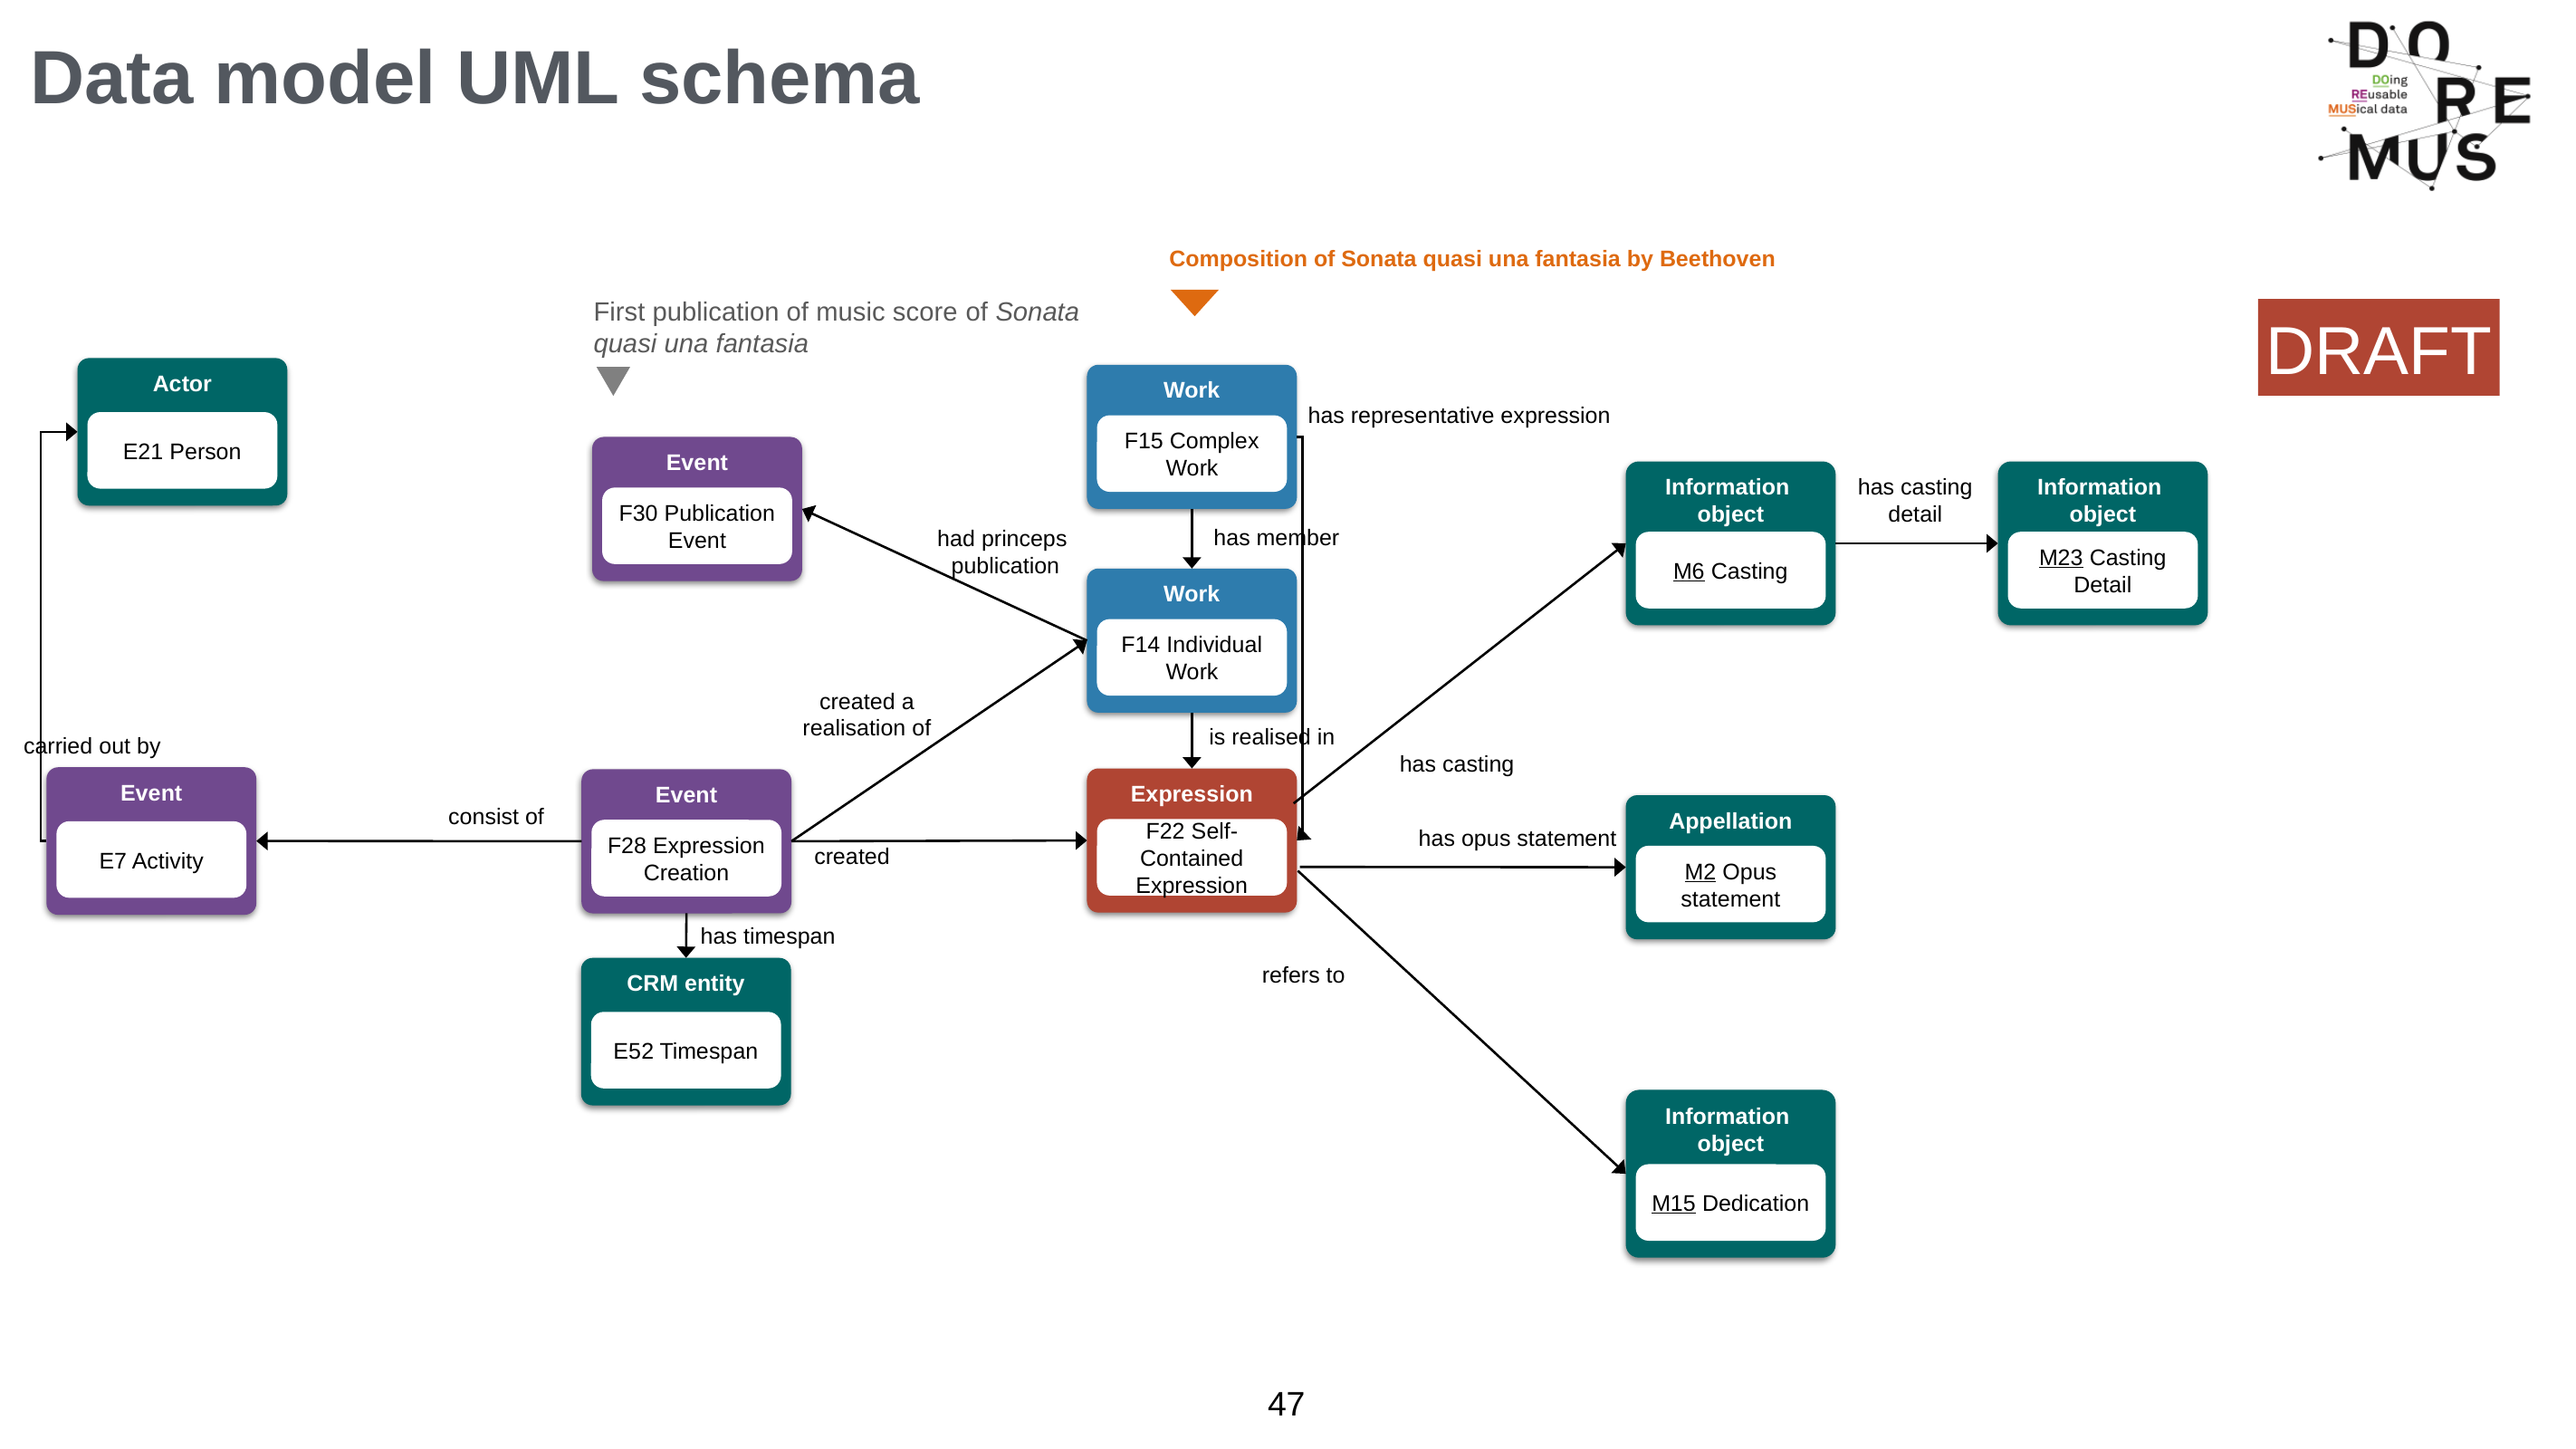

# Data model UML schema

Composition of Sonata quasi una fantasia by Beethoven
First publication of music score of Sonata quasi una fantasia

DRAFT
Actor

E21 Person
Work

F15 Complex Work

has representative expression
Event

F30 Publication Event
Information
object

M6 Casting
Information
object

M23 Casting Detail
has casting detail
has member
had princeps
 publication
Work

F14 Individual Work
created a
realisation of
is realised in
carried out by
has casting
Event
E7 Activity
Expression

F22 Self-Contained Expression
Event

F28 Expression Creation
consist of

Appellation

M2 Opus statement
has opus statement
created

has timespan
refers to
CRM entity

E52 Timespan
Information
object

M15 Dedication
47